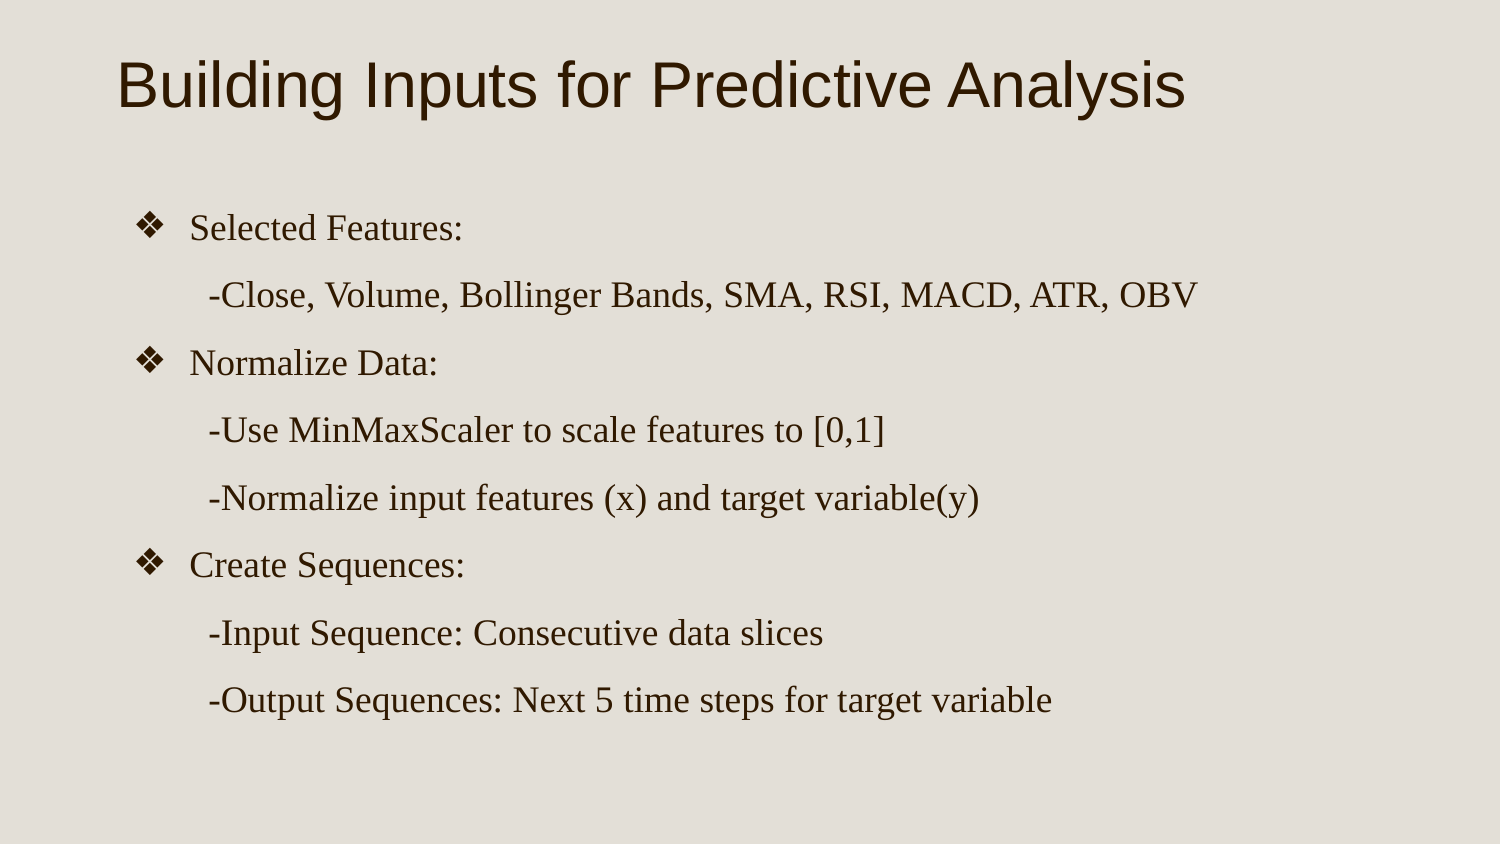

# Building Inputs for Predictive Analysis
Selected Features:
  -Close, Volume, Bollinger Bands, SMA, RSI, MACD, ATR, OBV
Normalize Data:
  -Use MinMaxScaler to scale features to [0,1]
  -Normalize input features (x) and target variable(y)
Create Sequences:
  -Input Sequence: Consecutive data slices
  -Output Sequences: Next 5 time steps for target variable